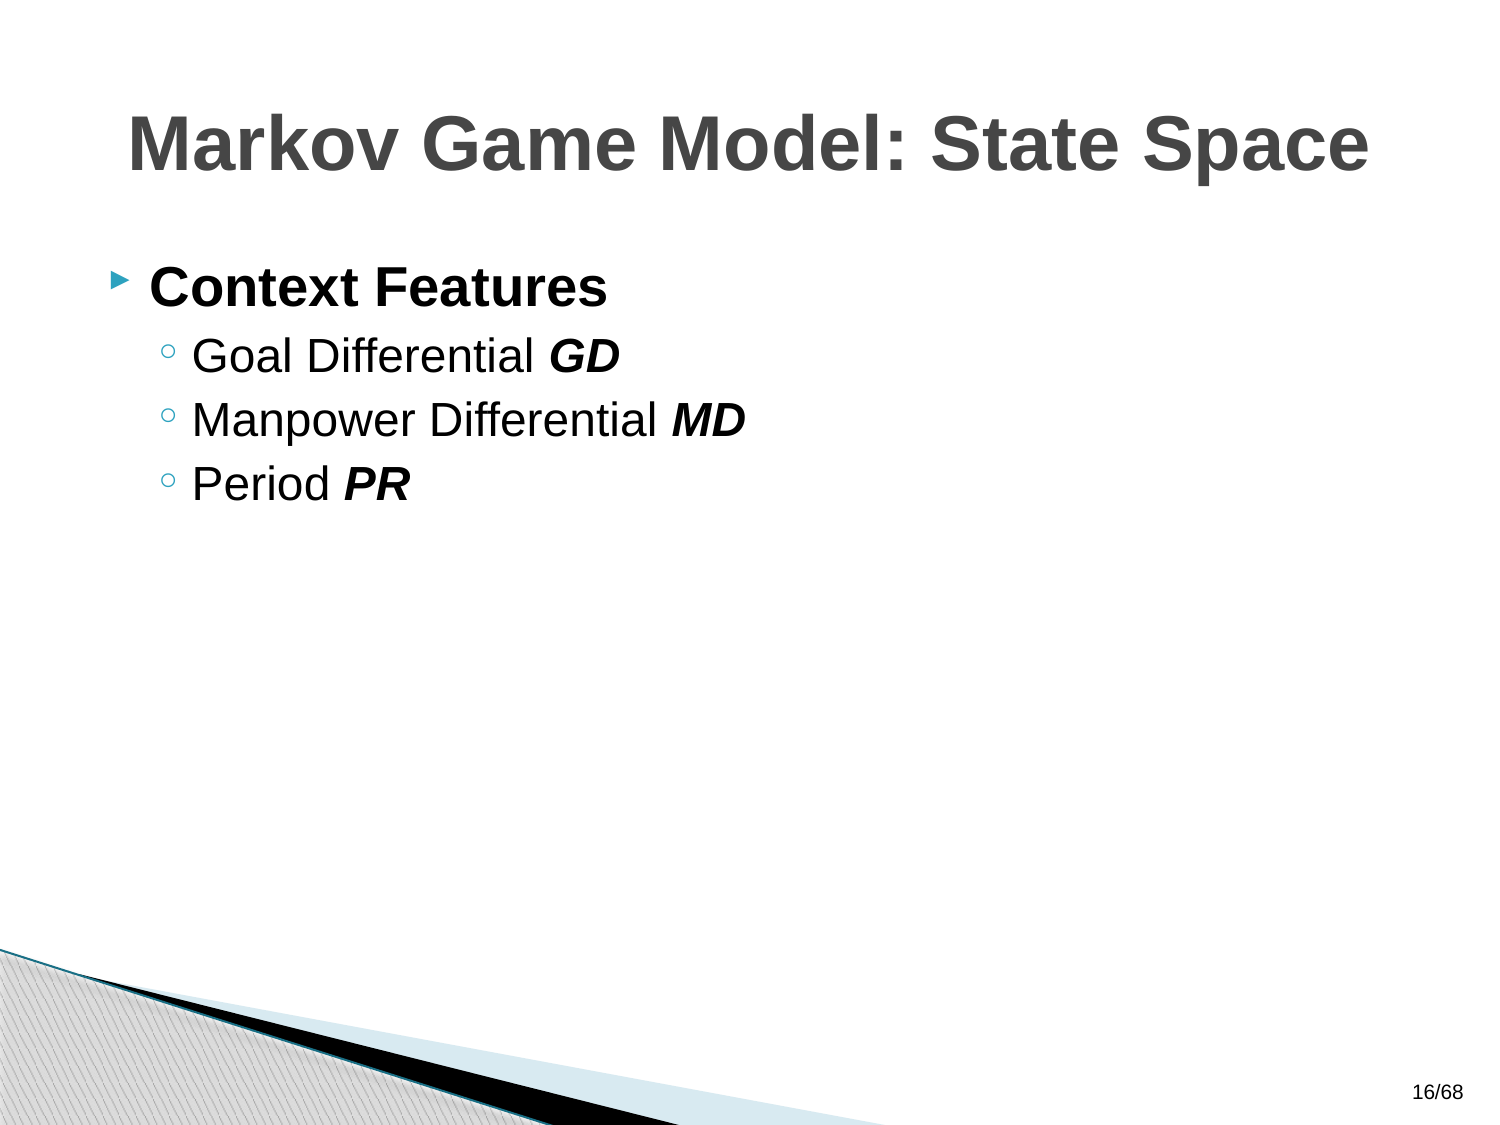

# Markov Game Model: State Space
Context Features
Goal Differential GD
Manpower Differential MD
Period PR
16/68